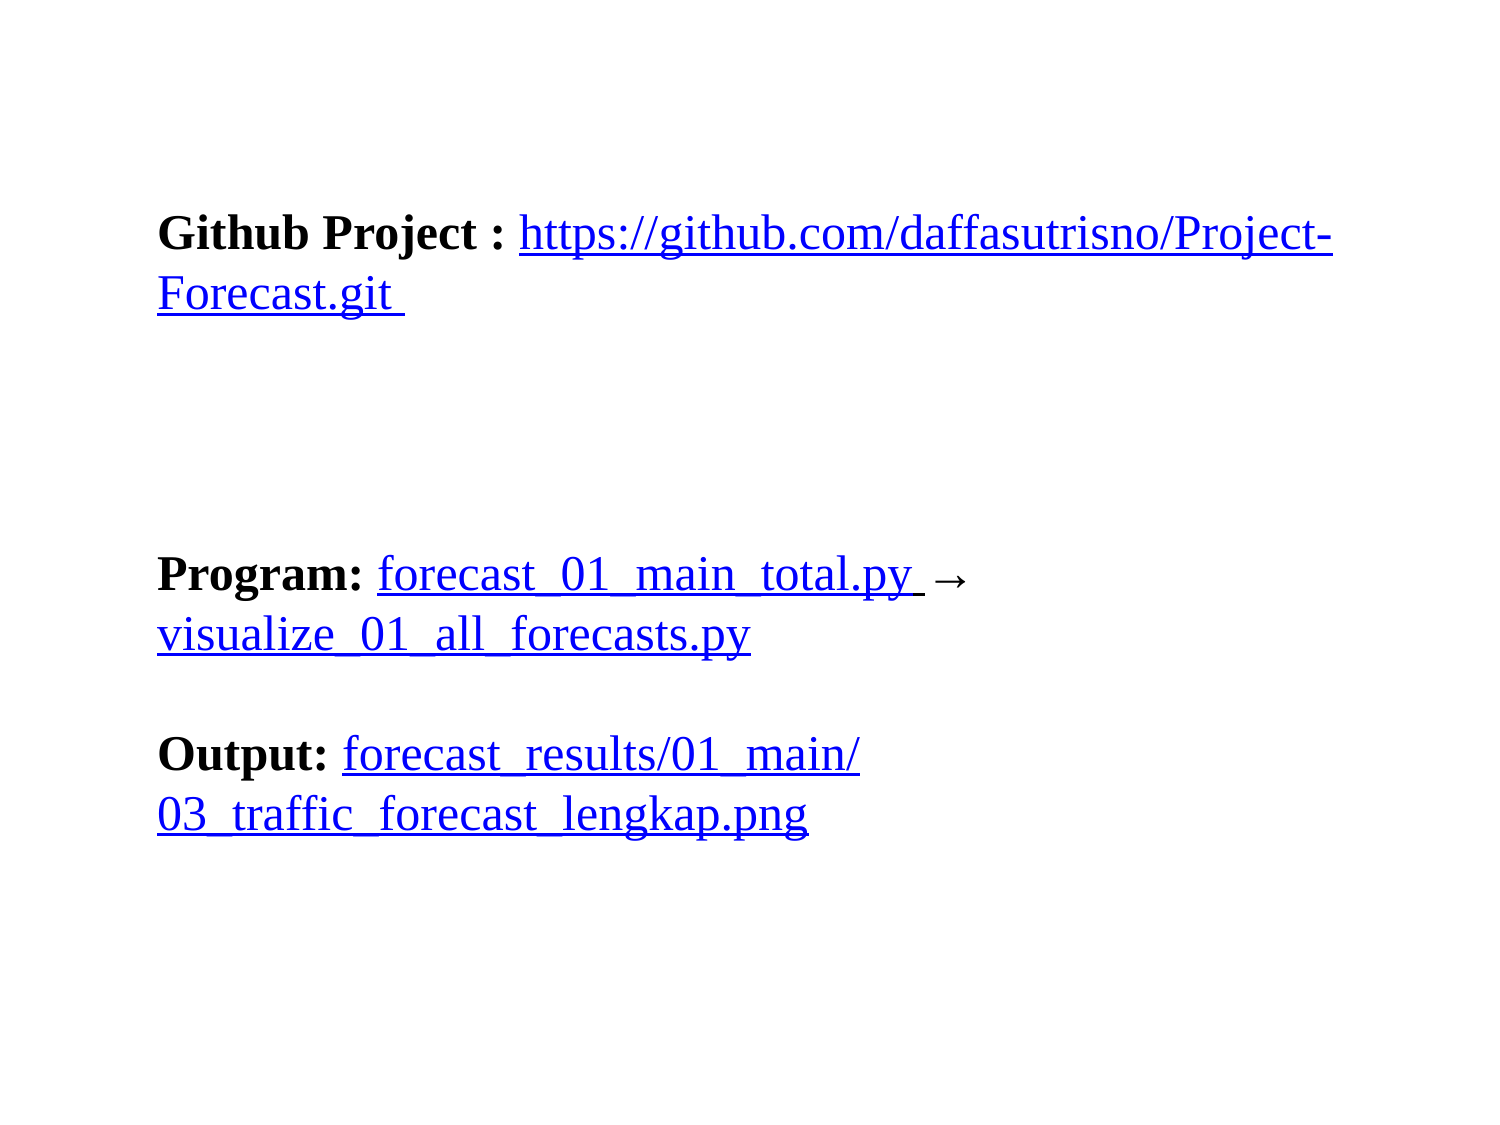

Github Project : https://github.com/daffasutrisno/Project-Forecast.git
Program: forecast_01_main_total.py → visualize_01_all_forecasts.py

Output: forecast_results/01_main/03_traffic_forecast_lengkap.png